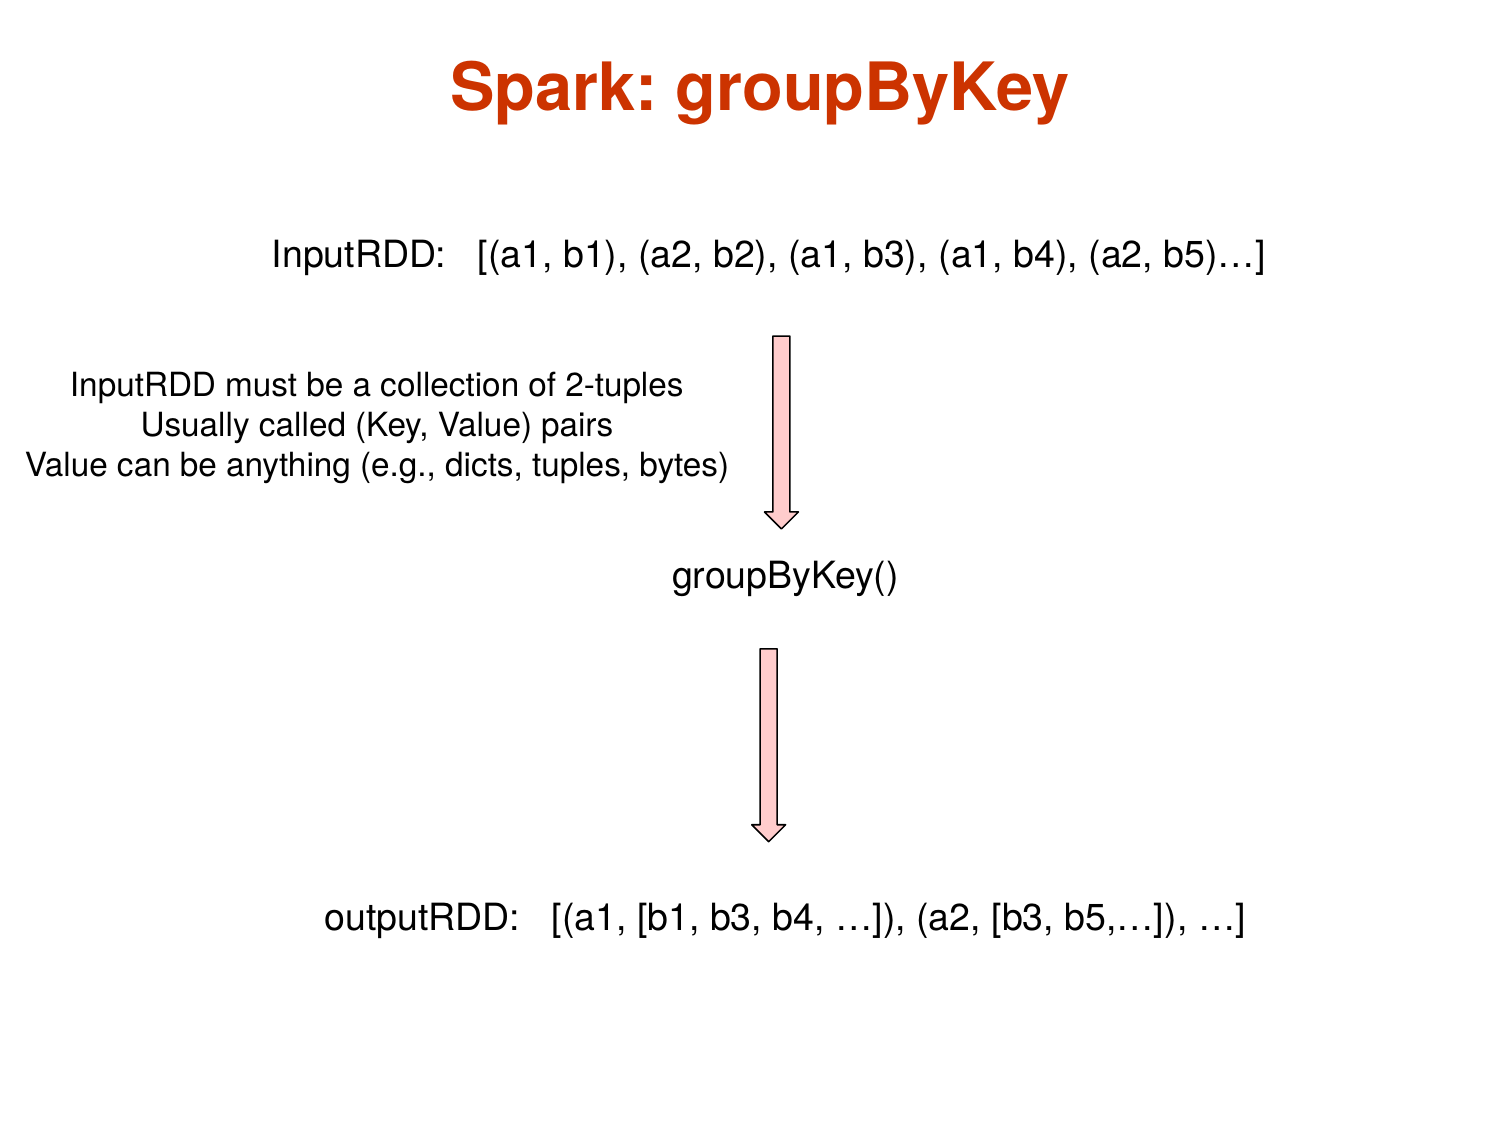

# Spark: groupByKey
InputRDD:   [(a1, b1), (a2, b2), (a1, b3), (a1, b4), (a2, b5)…]

InputRDD must be a collection of 2-tuples
Usually called (Key, Value) pairs
Value can be anything (e.g., dicts, tuples, bytes)
groupByKey()

outputRDD:   [(a1, [b1, b3, b4, …]), (a2, [b3, b5,…]), …]